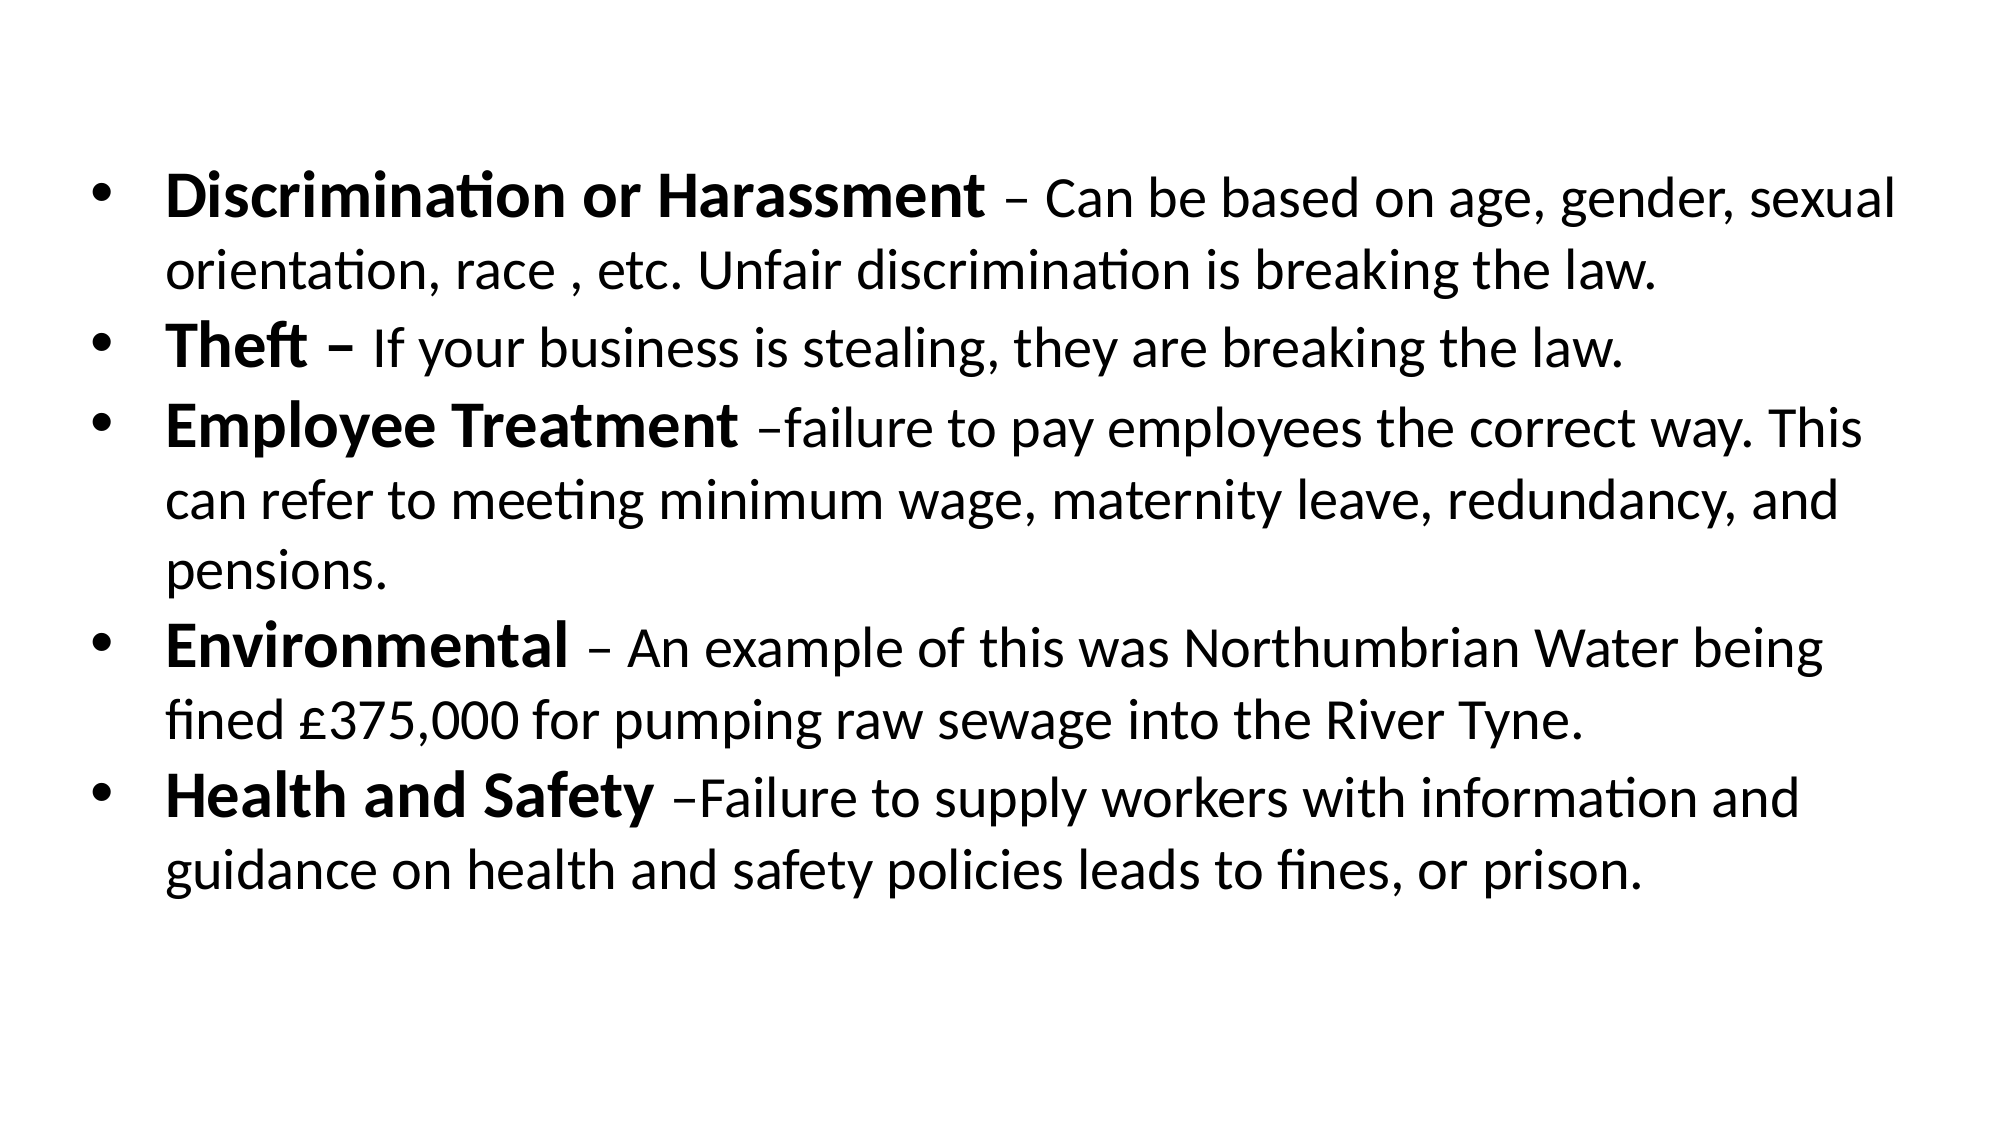

Discrimination or Harassment – Can be based on age, gender, sexual orientation, race , etc. Unfair discrimination is breaking the law.
Theft – If your business is stealing, they are breaking the law.
Employee Treatment –failure to pay employees the correct way. This can refer to meeting minimum wage, maternity leave, redundancy, and pensions.
Environmental – An example of this was Northumbrian Water being fined £375,000 for pumping raw sewage into the River Tyne.
Health and Safety –Failure to supply workers with information and guidance on health and safety policies leads to fines, or prison.